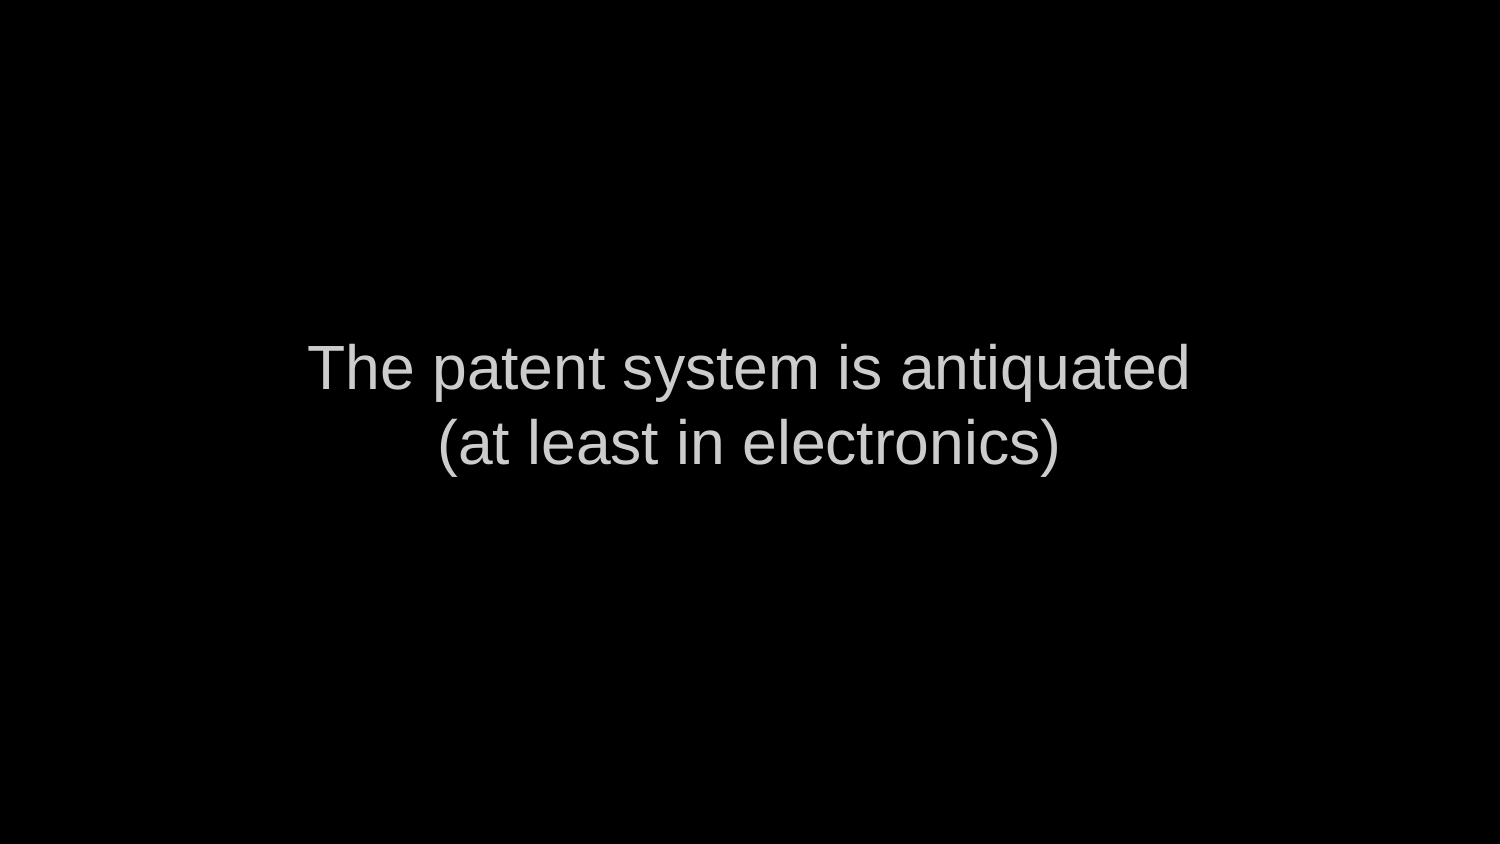

The patent system is antiquated
(at least in electronics)